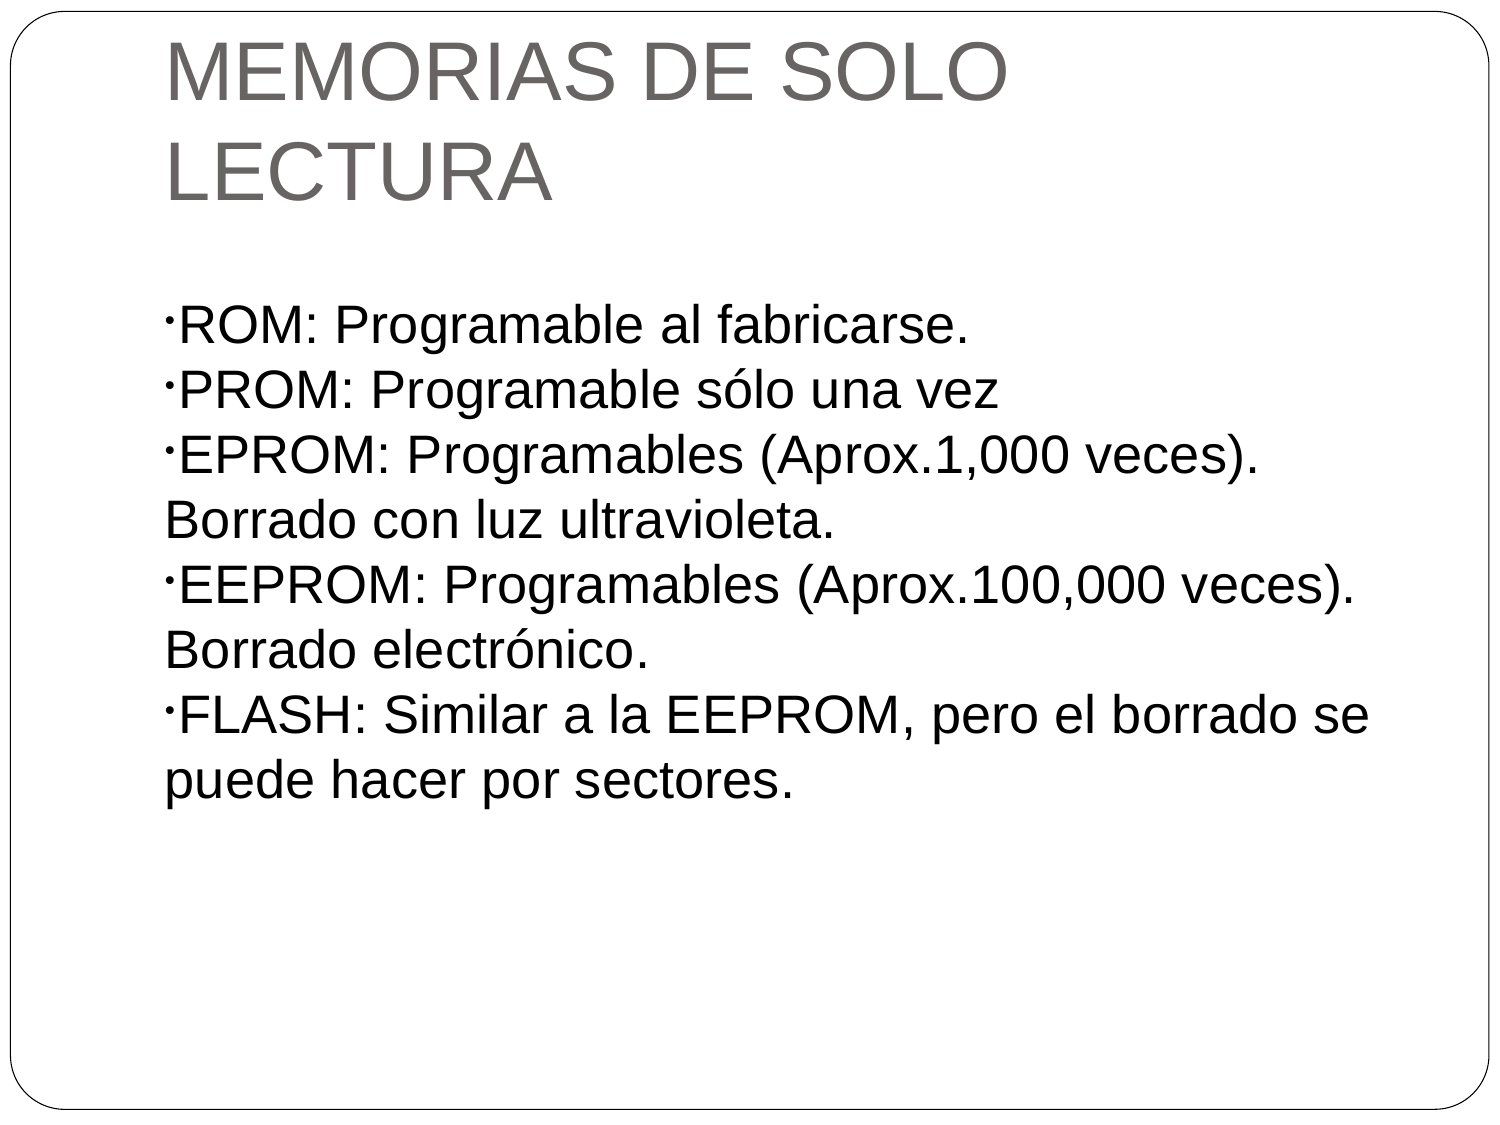

MEMORIAS DE SOLO LECTURA

ROM: Programable al fabricarse.
PROM: Programable sólo una vez
EPROM: Programables (Aprox.1,000 veces). Borrado con luz ultravioleta.
EEPROM: Programables (Aprox.100,000 veces). Borrado electrónico.
FLASH: Similar a la EEPROM, pero el borrado se puede hacer por sectores.